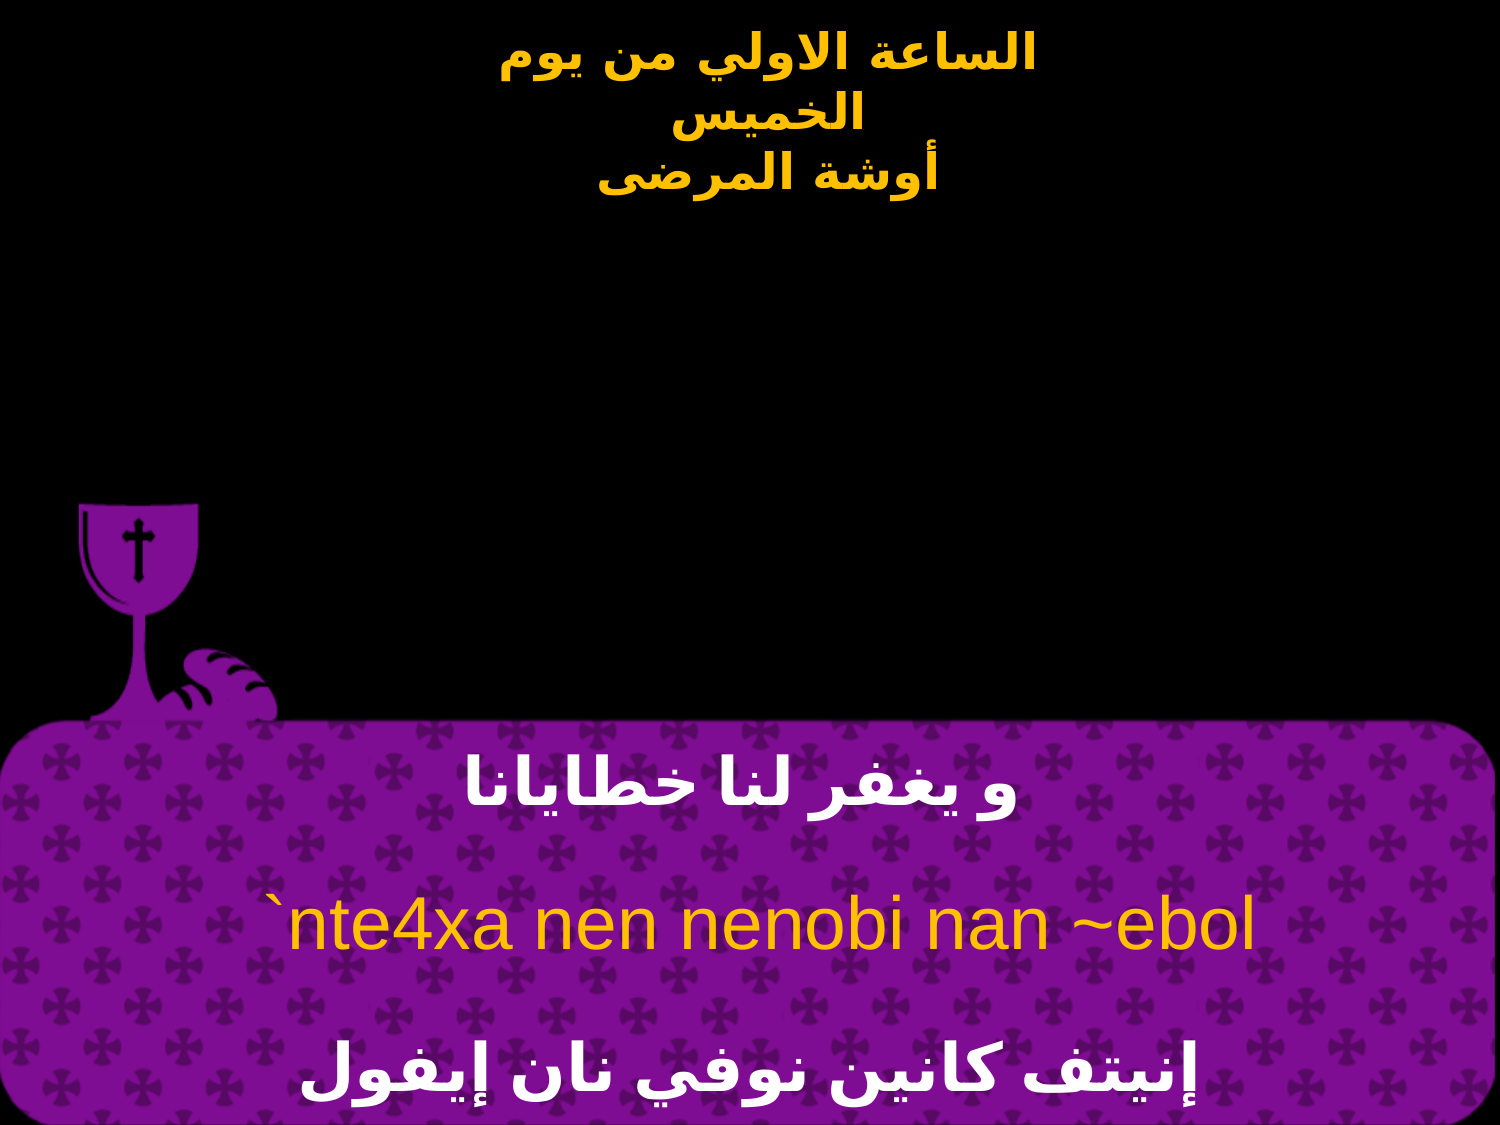

# و يغفر لنا خطايانا
 `nte4xa nen nenobi nan ~ebol
إنيتف كانين نوفي نان إيفول